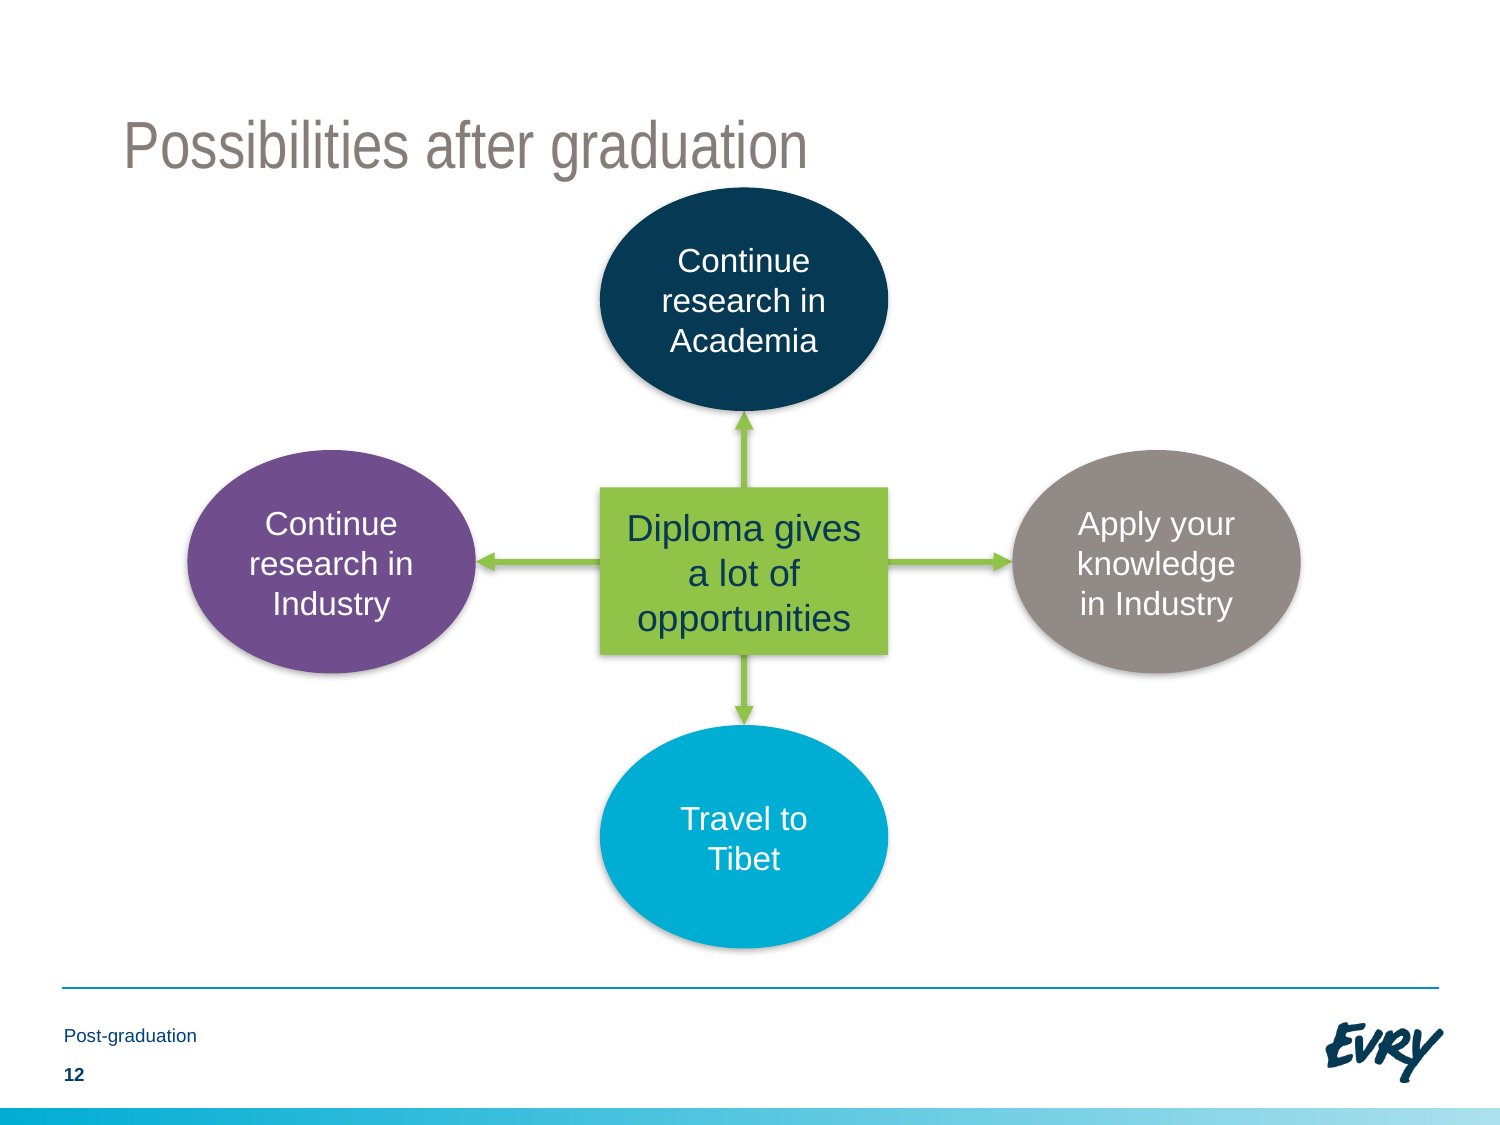

# Possibilities after graduation
Continue research in Academia

Continue research in Industry
Apply your knowledge in Industry
Diploma gives a lot of opportunities
Travel to Tibet
Post-graduation

12